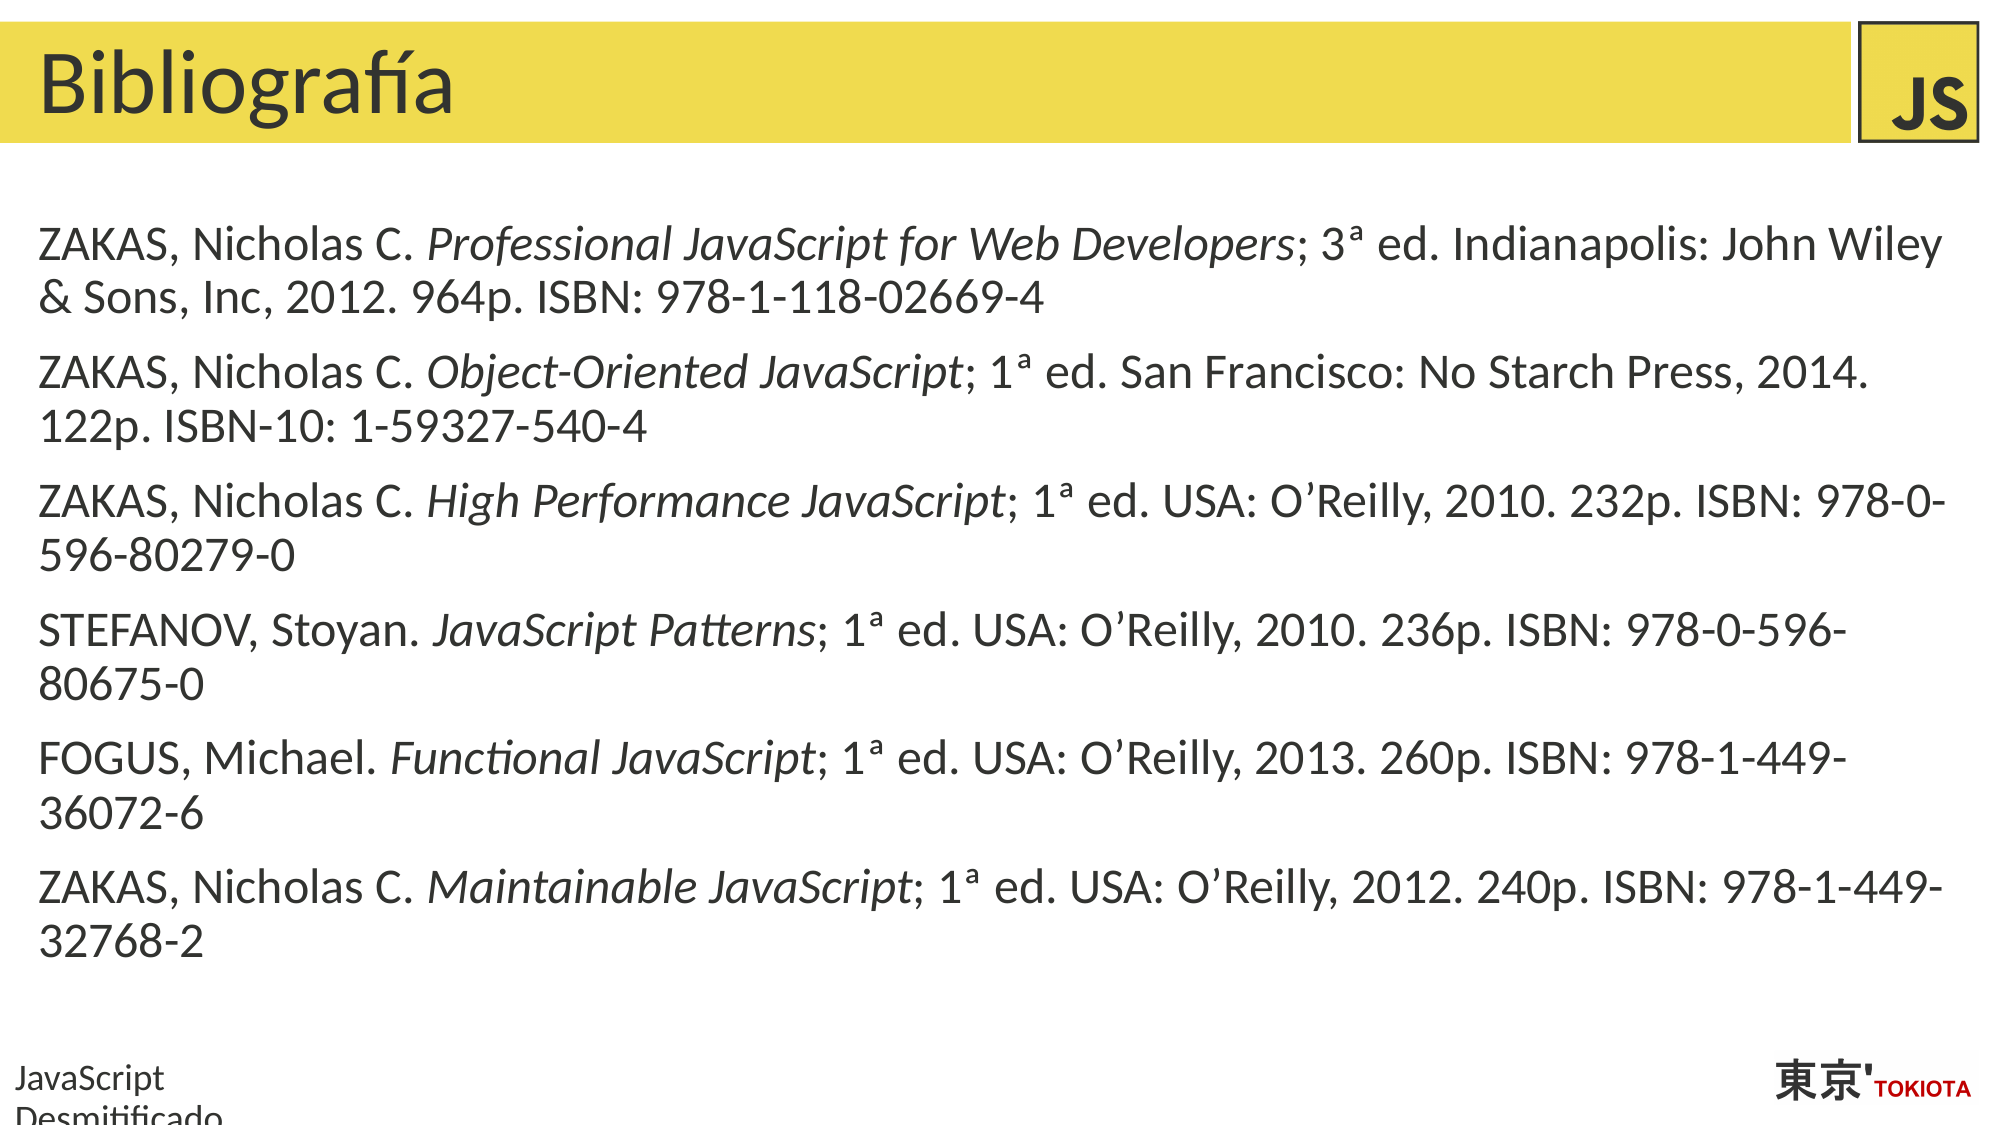

# Bibliografía

ZAKAS, Nicholas C. Professional JavaScript for Web Developers; 3ª ed. Indianapolis: John Wiley & Sons, Inc, 2012. 964p. ISBN: 978-1-118-02669-4
ZAKAS, Nicholas C. Object-Oriented JavaScript; 1ª ed. San Francisco: No Starch Press, 2014. 122p. ISBN-10: 1-59327-540-4
ZAKAS, Nicholas C. High Performance JavaScript; 1ª ed. USA: O’Reilly, 2010. 232p. ISBN: 978-0-596-80279-0
STEFANOV, Stoyan. JavaScript Patterns; 1ª ed. USA: O’Reilly, 2010. 236p. ISBN: 978-0-596-80675-0
FOGUS, Michael. Functional JavaScript; 1ª ed. USA: O’Reilly, 2013. 260p. ISBN: 978-1-449-36072-6
ZAKAS, Nicholas C. Maintainable JavaScript; 1ª ed. USA: O’Reilly, 2012. 240p. ISBN: 978-1-449-32768-2